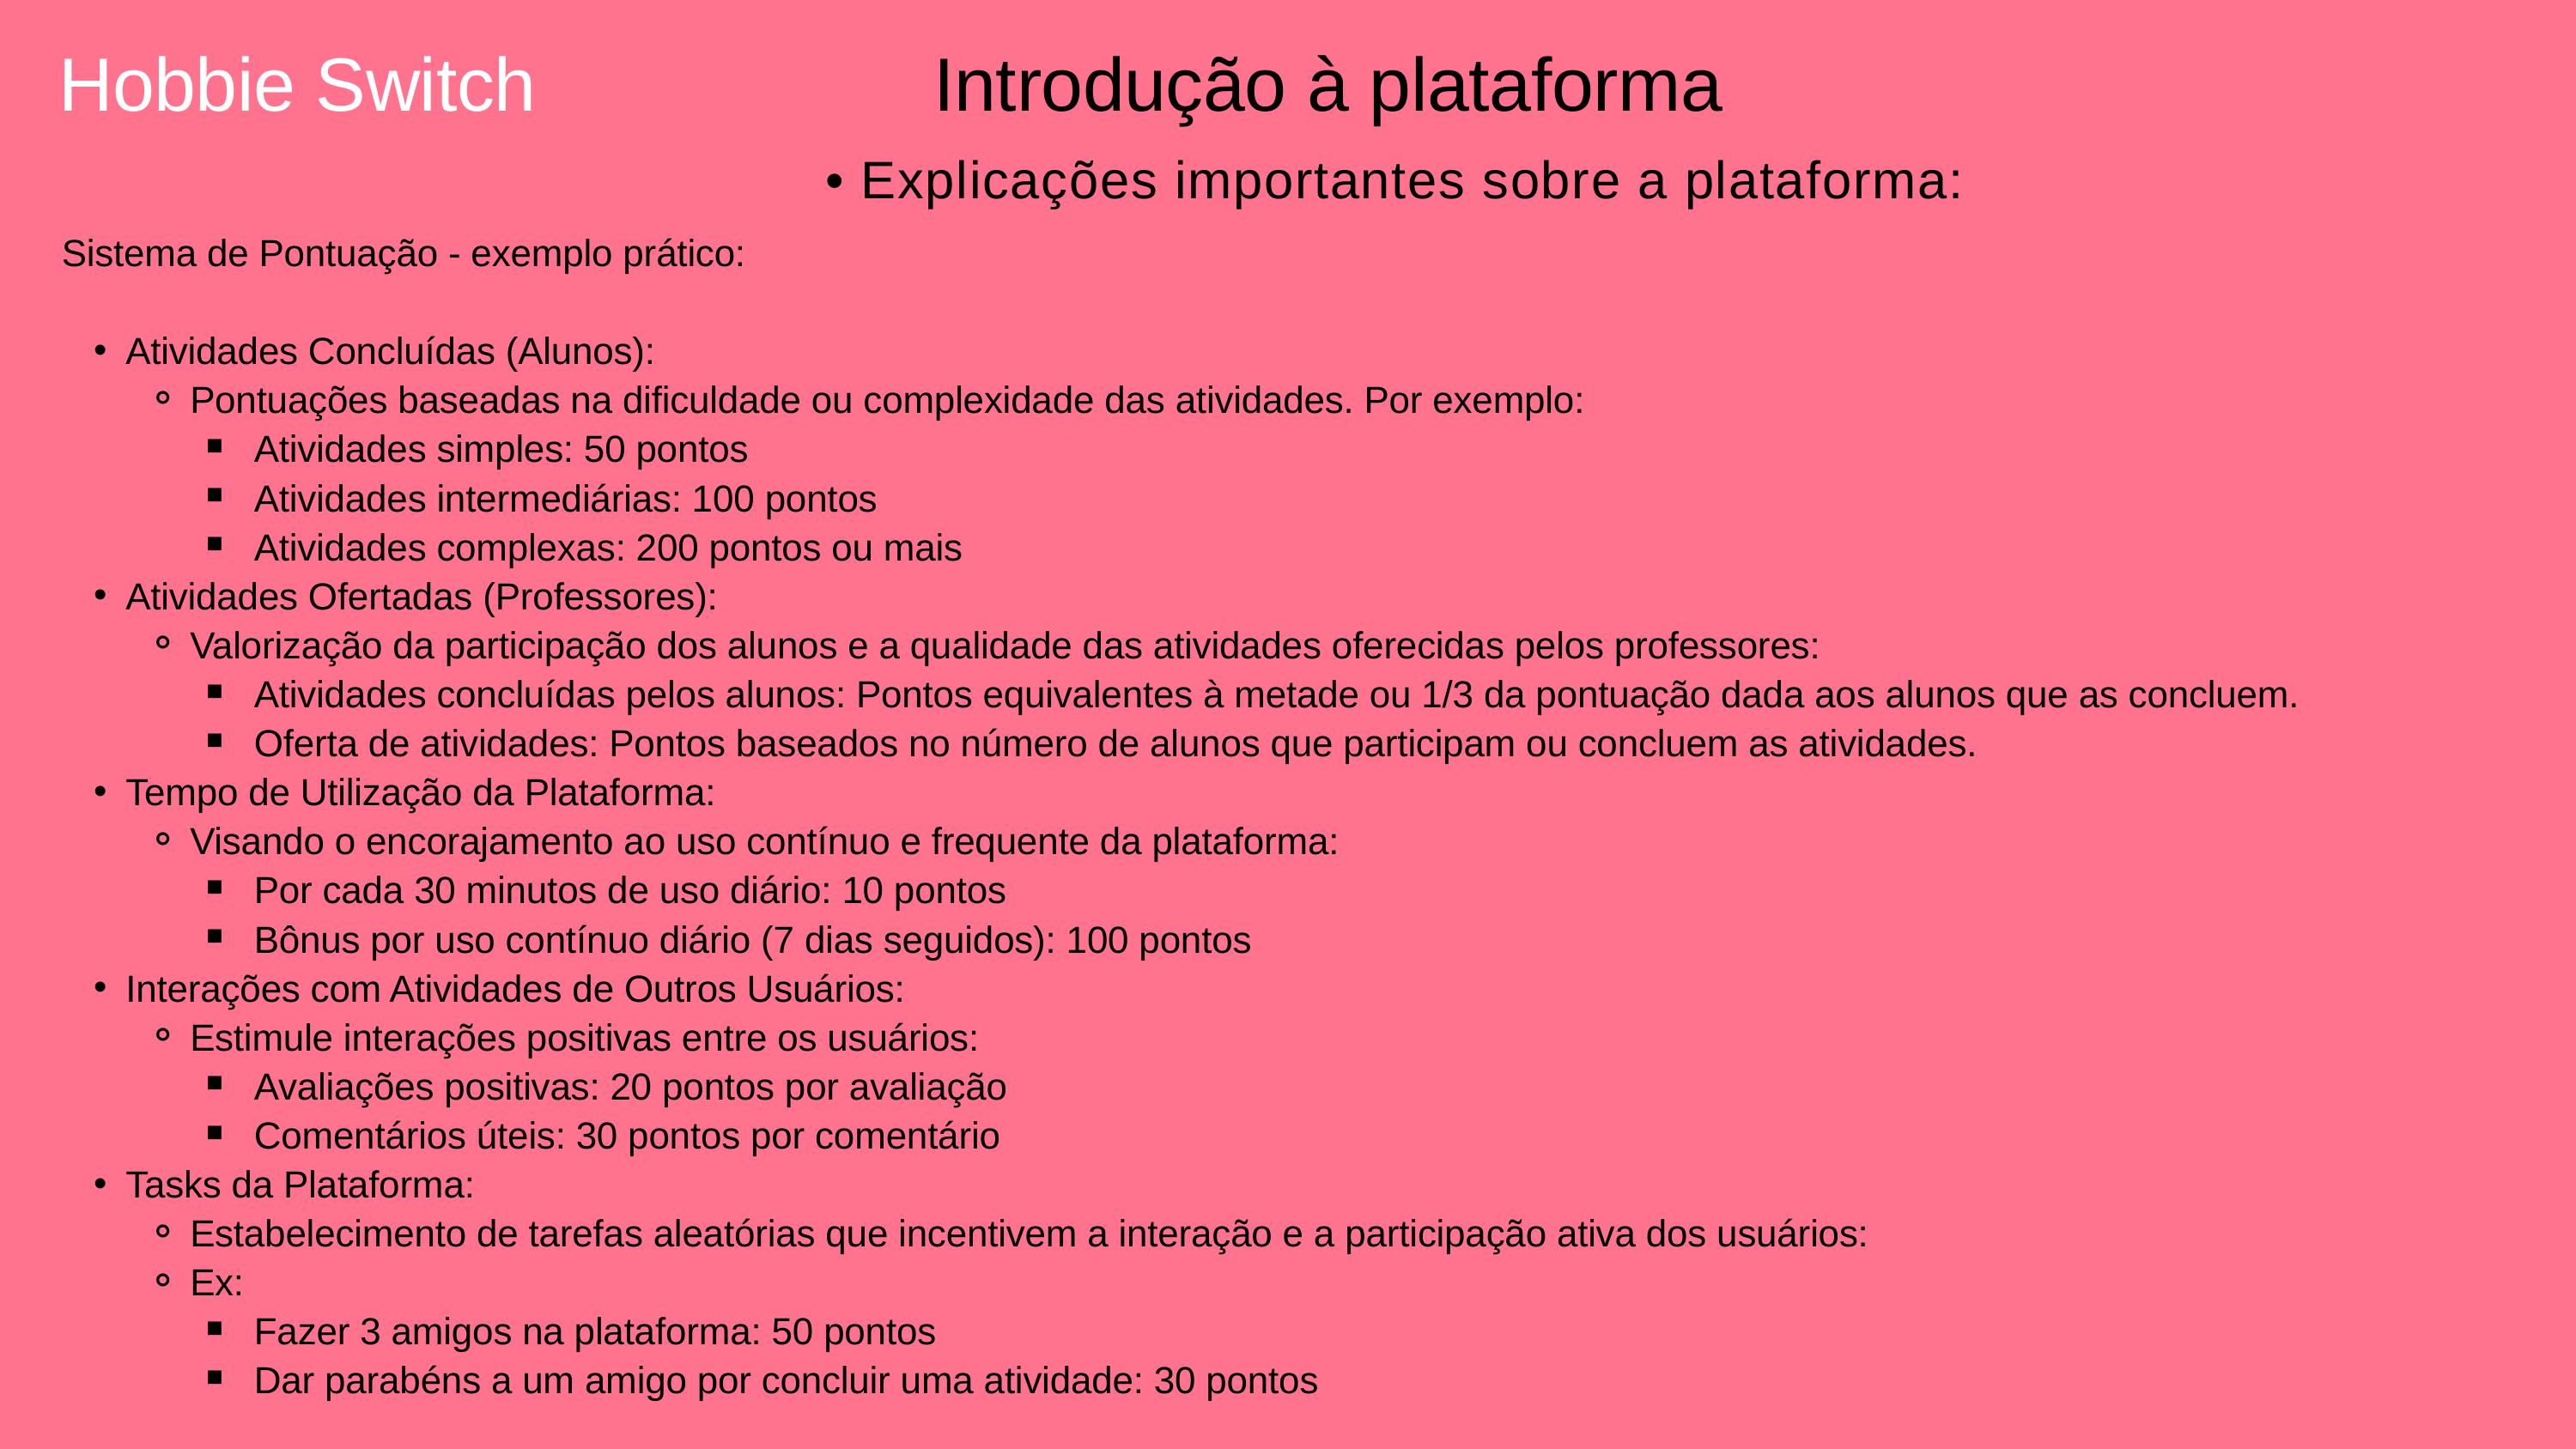

Hobbie Switch
Introdução à plataforma
• Explicações importantes sobre a plataforma:
Sistema de Pontuação - exemplo prático:

Atividades Concluídas (Alunos):
Pontuações baseadas na dificuldade ou complexidade das atividades. Por exemplo:
Atividades simples: 50 pontos
Atividades intermediárias: 100 pontos
Atividades complexas: 200 pontos ou mais
Atividades Ofertadas (Professores):
Valorização da participação dos alunos e a qualidade das atividades oferecidas pelos professores:
Atividades concluídas pelos alunos: Pontos equivalentes à metade ou 1/3 da pontuação dada aos alunos que as concluem.
Oferta de atividades: Pontos baseados no número de alunos que participam ou concluem as atividades.
Tempo de Utilização da Plataforma:
Visando o encorajamento ao uso contínuo e frequente da plataforma:
Por cada 30 minutos de uso diário: 10 pontos
Bônus por uso contínuo diário (7 dias seguidos): 100 pontos
Interações com Atividades de Outros Usuários:
Estimule interações positivas entre os usuários:
Avaliações positivas: 20 pontos por avaliação
Comentários úteis: 30 pontos por comentário
Tasks da Plataforma:
Estabelecimento de tarefas aleatórias que incentivem a interação e a participação ativa dos usuários:
Ex:
Fazer 3 amigos na plataforma: 50 pontos
Dar parabéns a um amigo por concluir uma atividade: 30 pontos